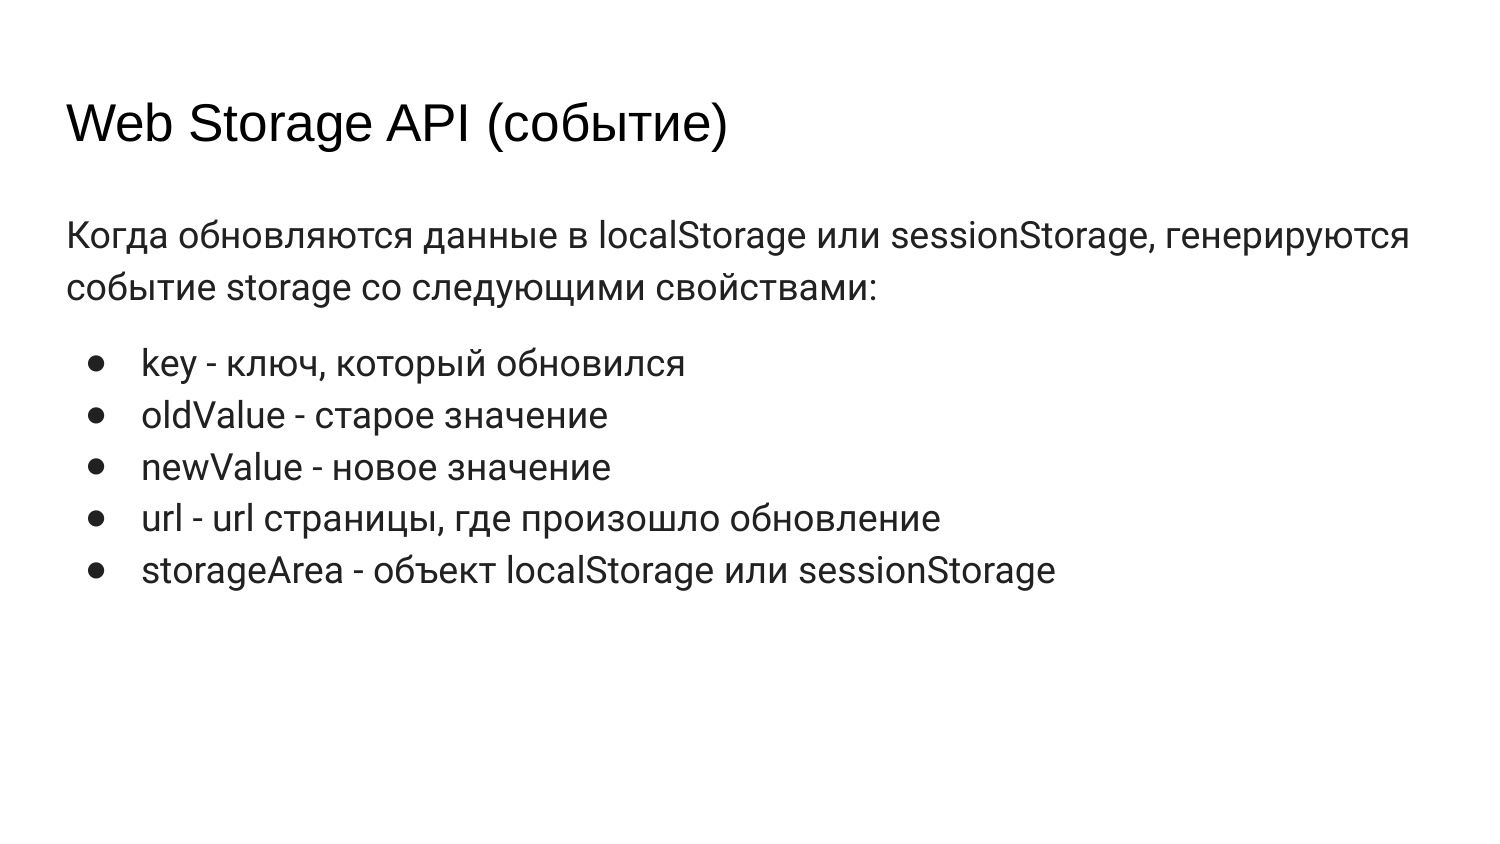

# Web Storage API (событие)
Когда обновляются данные в localStorage или sessionStorage, генерируются событие storage со следующими свойствами:
key - ключ, который обновился
oldValue - старое значение
newValue - новое значение
url - url страницы, где произошло обновление
storageArea - объект localStorage или sessionStorage